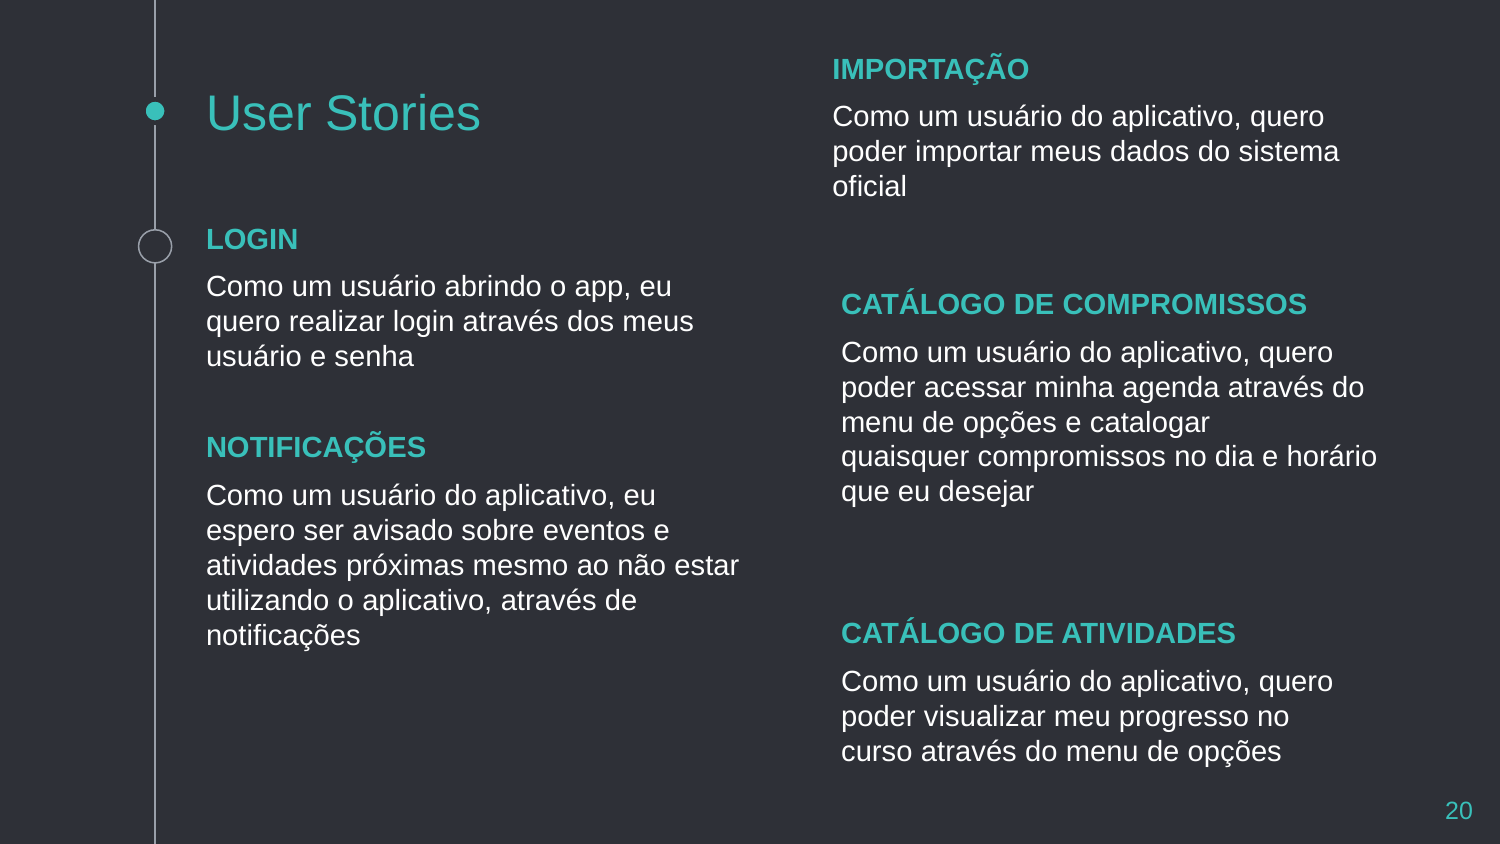

IMPORTAÇÃO
Como um usuário do aplicativo, quero poder importar meus dados do sistema oficial

# User Stories
LOGIN
Como um usuário abrindo o app, eu quero realizar login através dos meus usuário e senha

CATÁLOGO DE COMPROMISSOS
Como um usuário do aplicativo, quero poder acessar minha agenda através do menu de opções e catalogar quaisquer compromissos no dia e horário que eu desejar

NOTIFICAÇÕES
Como um usuário do aplicativo, eu espero ser avisado sobre eventos e atividades próximas mesmo ao não estar utilizando o aplicativo, através de notificações

CATÁLOGO DE ATIVIDADES
Como um usuário do aplicativo, quero poder visualizar meu progresso no curso através do menu de opções

20